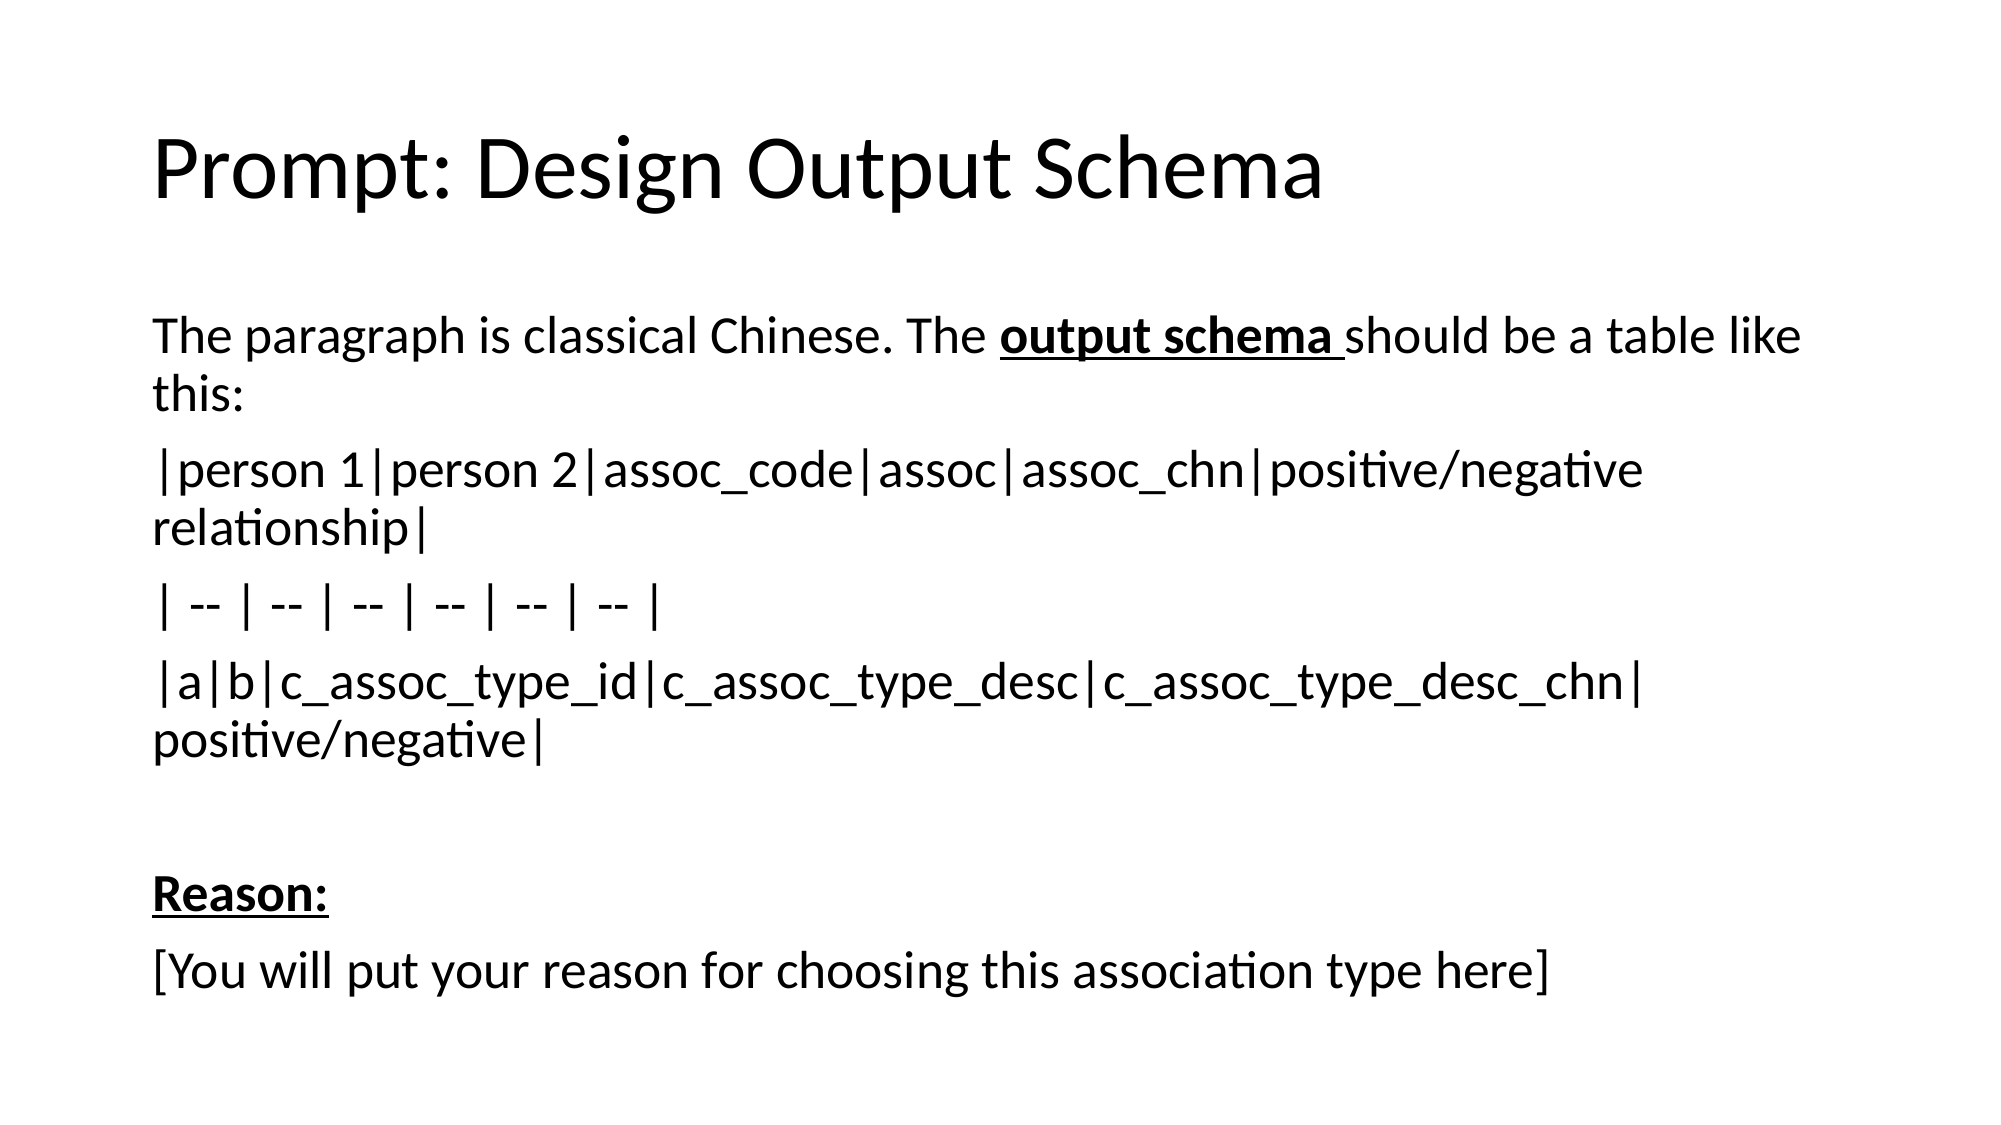

# Prompt: Design Output Schema
The paragraph is classical Chinese. The output schema should be a table like this:
|person 1|person 2|assoc_code|assoc|assoc_chn|positive/negative relationship|
| -- | -- | -- | -- | -- | -- |
|a|b|c_assoc_type_id|c_assoc_type_desc|c_assoc_type_desc_chn|positive/negative|

Reason:
[You will put your reason for choosing this association type here]